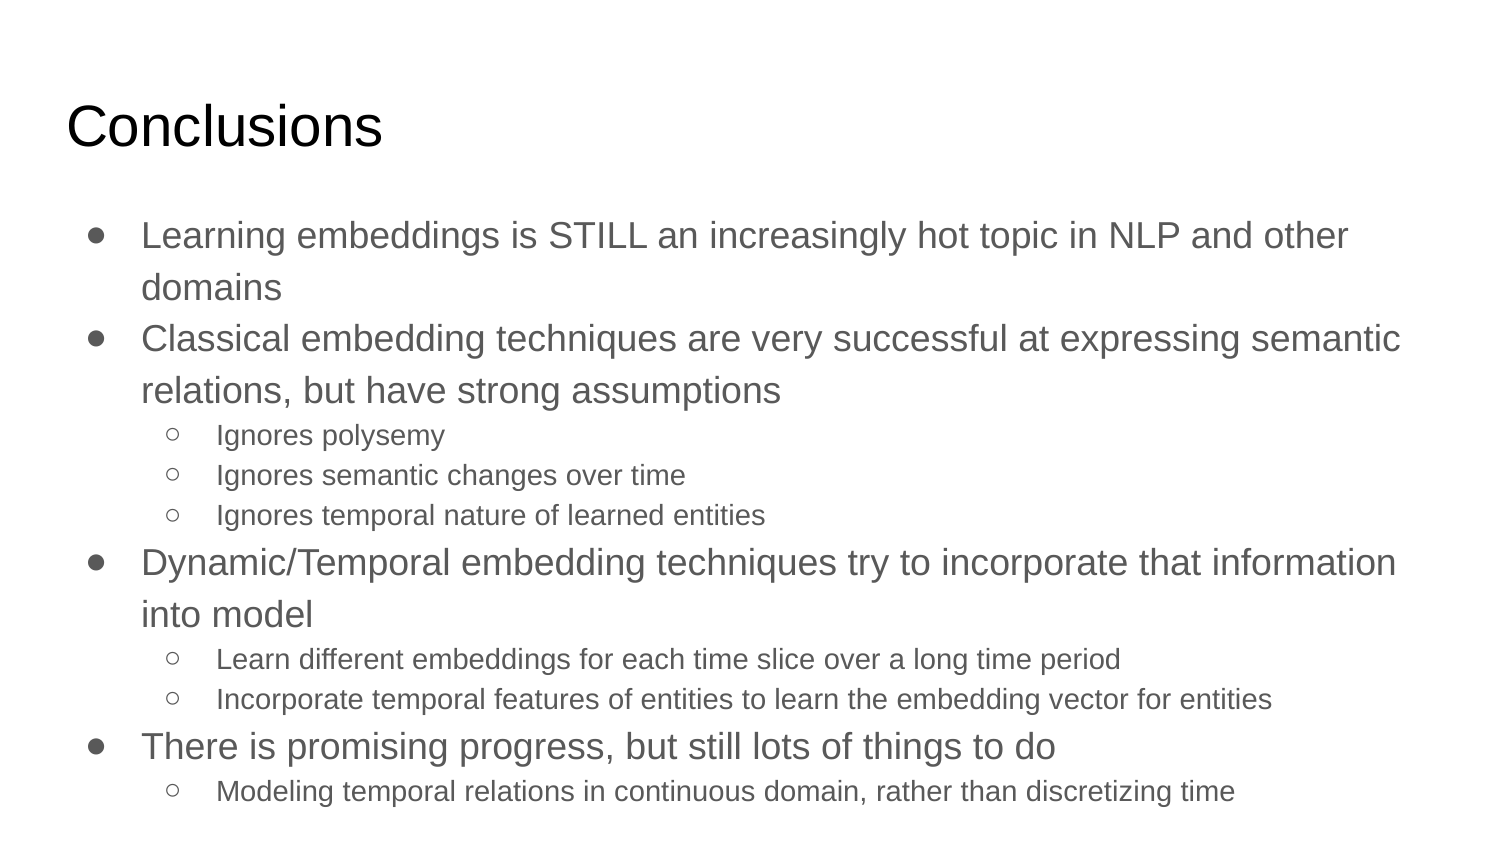

# Conclusions
Learning embeddings is STILL an increasingly hot topic in NLP and other domains
Classical embedding techniques are very successful at expressing semantic relations, but have strong assumptions
Ignores polysemy
Ignores semantic changes over time
Ignores temporal nature of learned entities
Dynamic/Temporal embedding techniques try to incorporate that information into model
Learn different embeddings for each time slice over a long time period
Incorporate temporal features of entities to learn the embedding vector for entities
There is promising progress, but still lots of things to do
Modeling temporal relations in continuous domain, rather than discretizing time